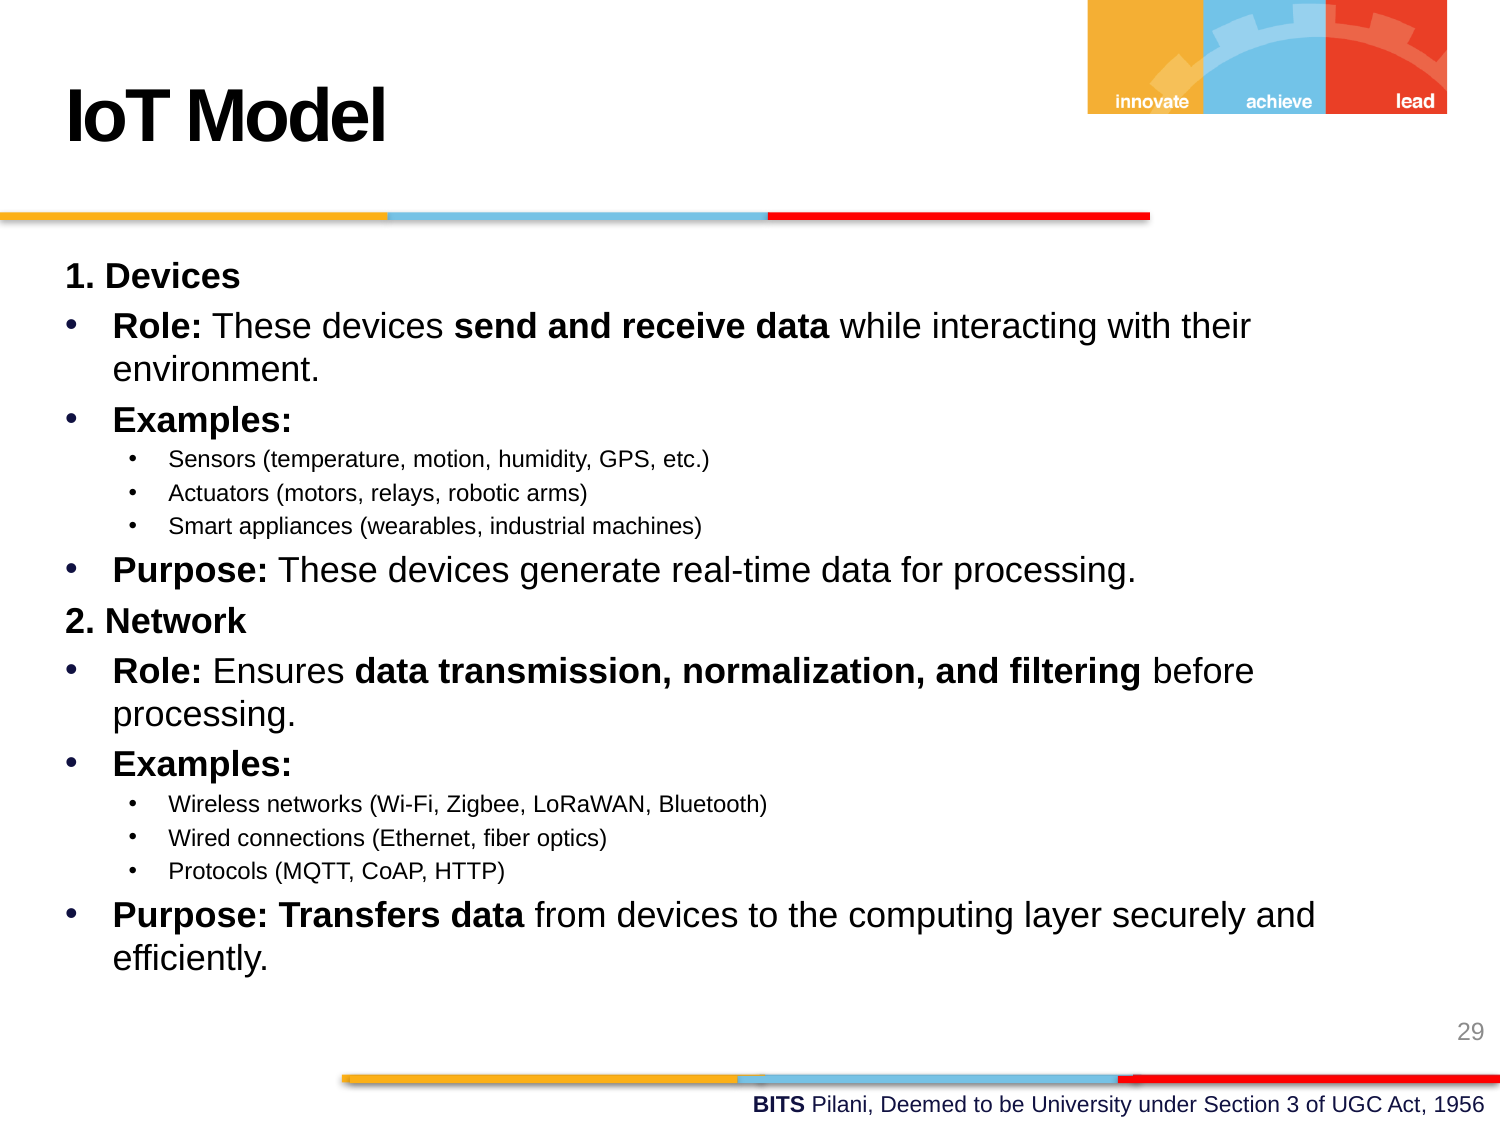

IoT Model
1. Devices
Role: These devices send and receive data while interacting with their environment.
Examples:
Sensors (temperature, motion, humidity, GPS, etc.)
Actuators (motors, relays, robotic arms)
Smart appliances (wearables, industrial machines)
Purpose: These devices generate real-time data for processing.
2. Network
Role: Ensures data transmission, normalization, and filtering before processing.
Examples:
Wireless networks (Wi-Fi, Zigbee, LoRaWAN, Bluetooth)
Wired connections (Ethernet, fiber optics)
Protocols (MQTT, CoAP, HTTP)
Purpose: Transfers data from devices to the computing layer securely and efficiently.

29